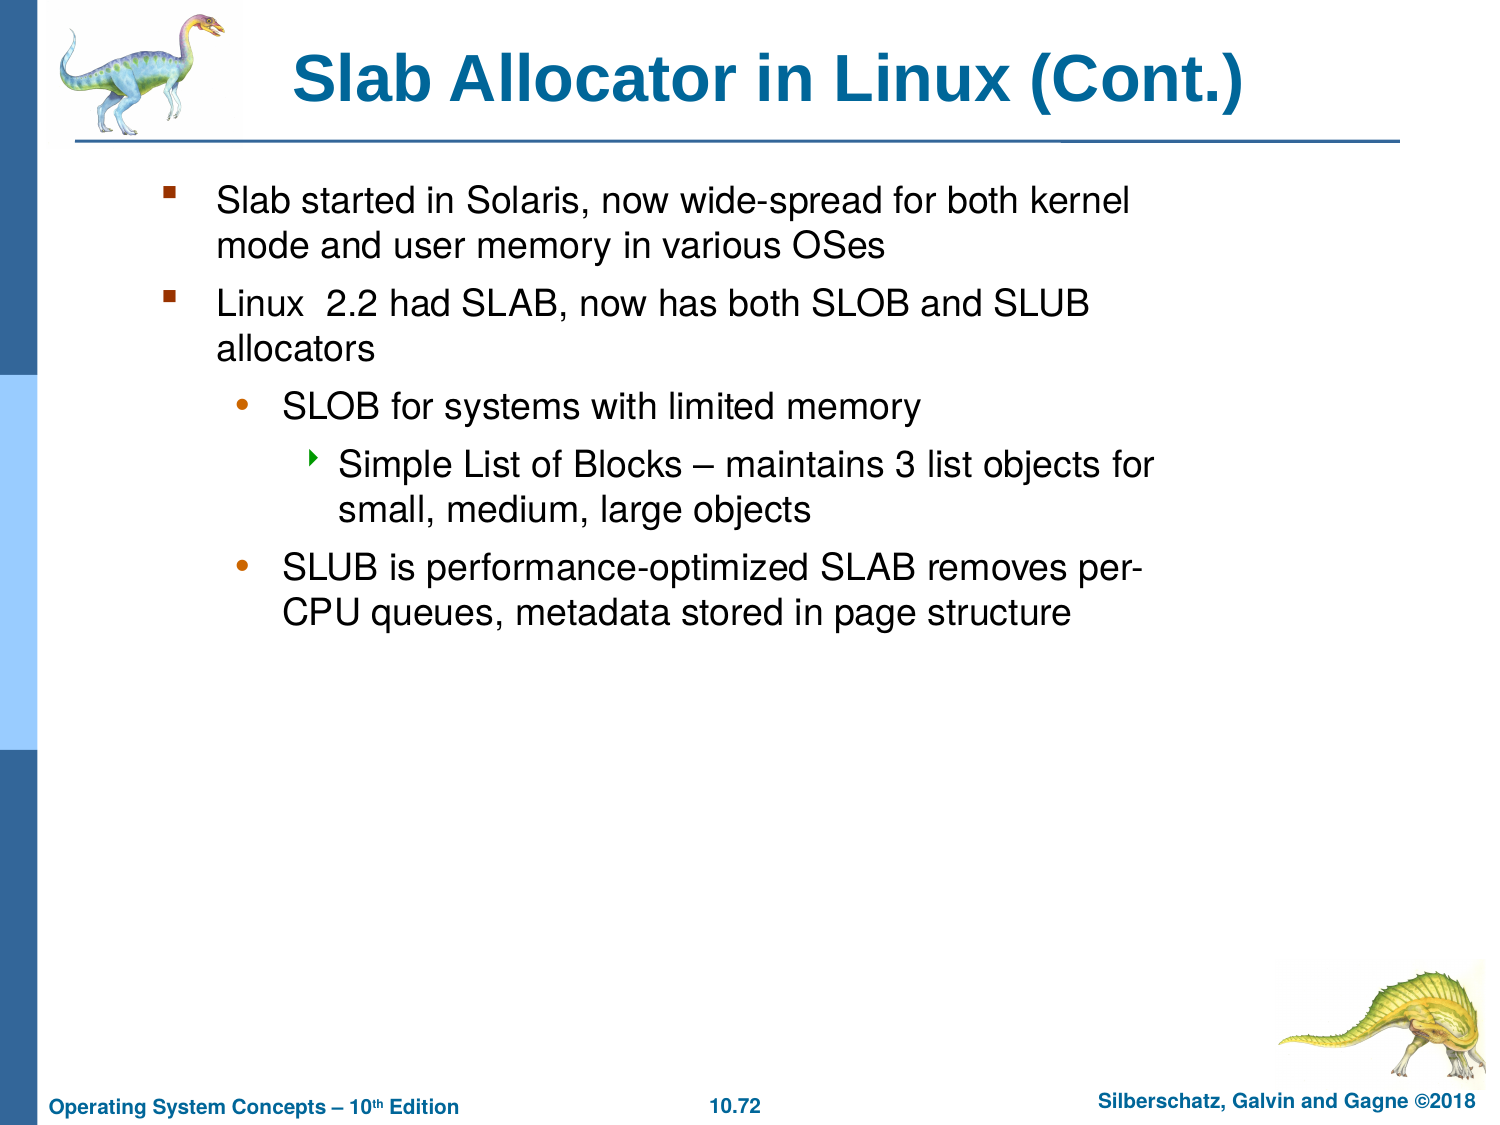

# Slab Allocator in Linux (Cont.)
Slab started in Solaris, now wide-spread for both kernel mode and user memory in various OSes
Linux  2.2 had SLAB, now has both SLOB and SLUB allocators
SLOB for systems with limited memory
Simple List of Blocks – maintains 3 list objects for small, medium, large objects
SLUB is performance-optimized SLAB removes per-CPU queues, metadata stored in page structure